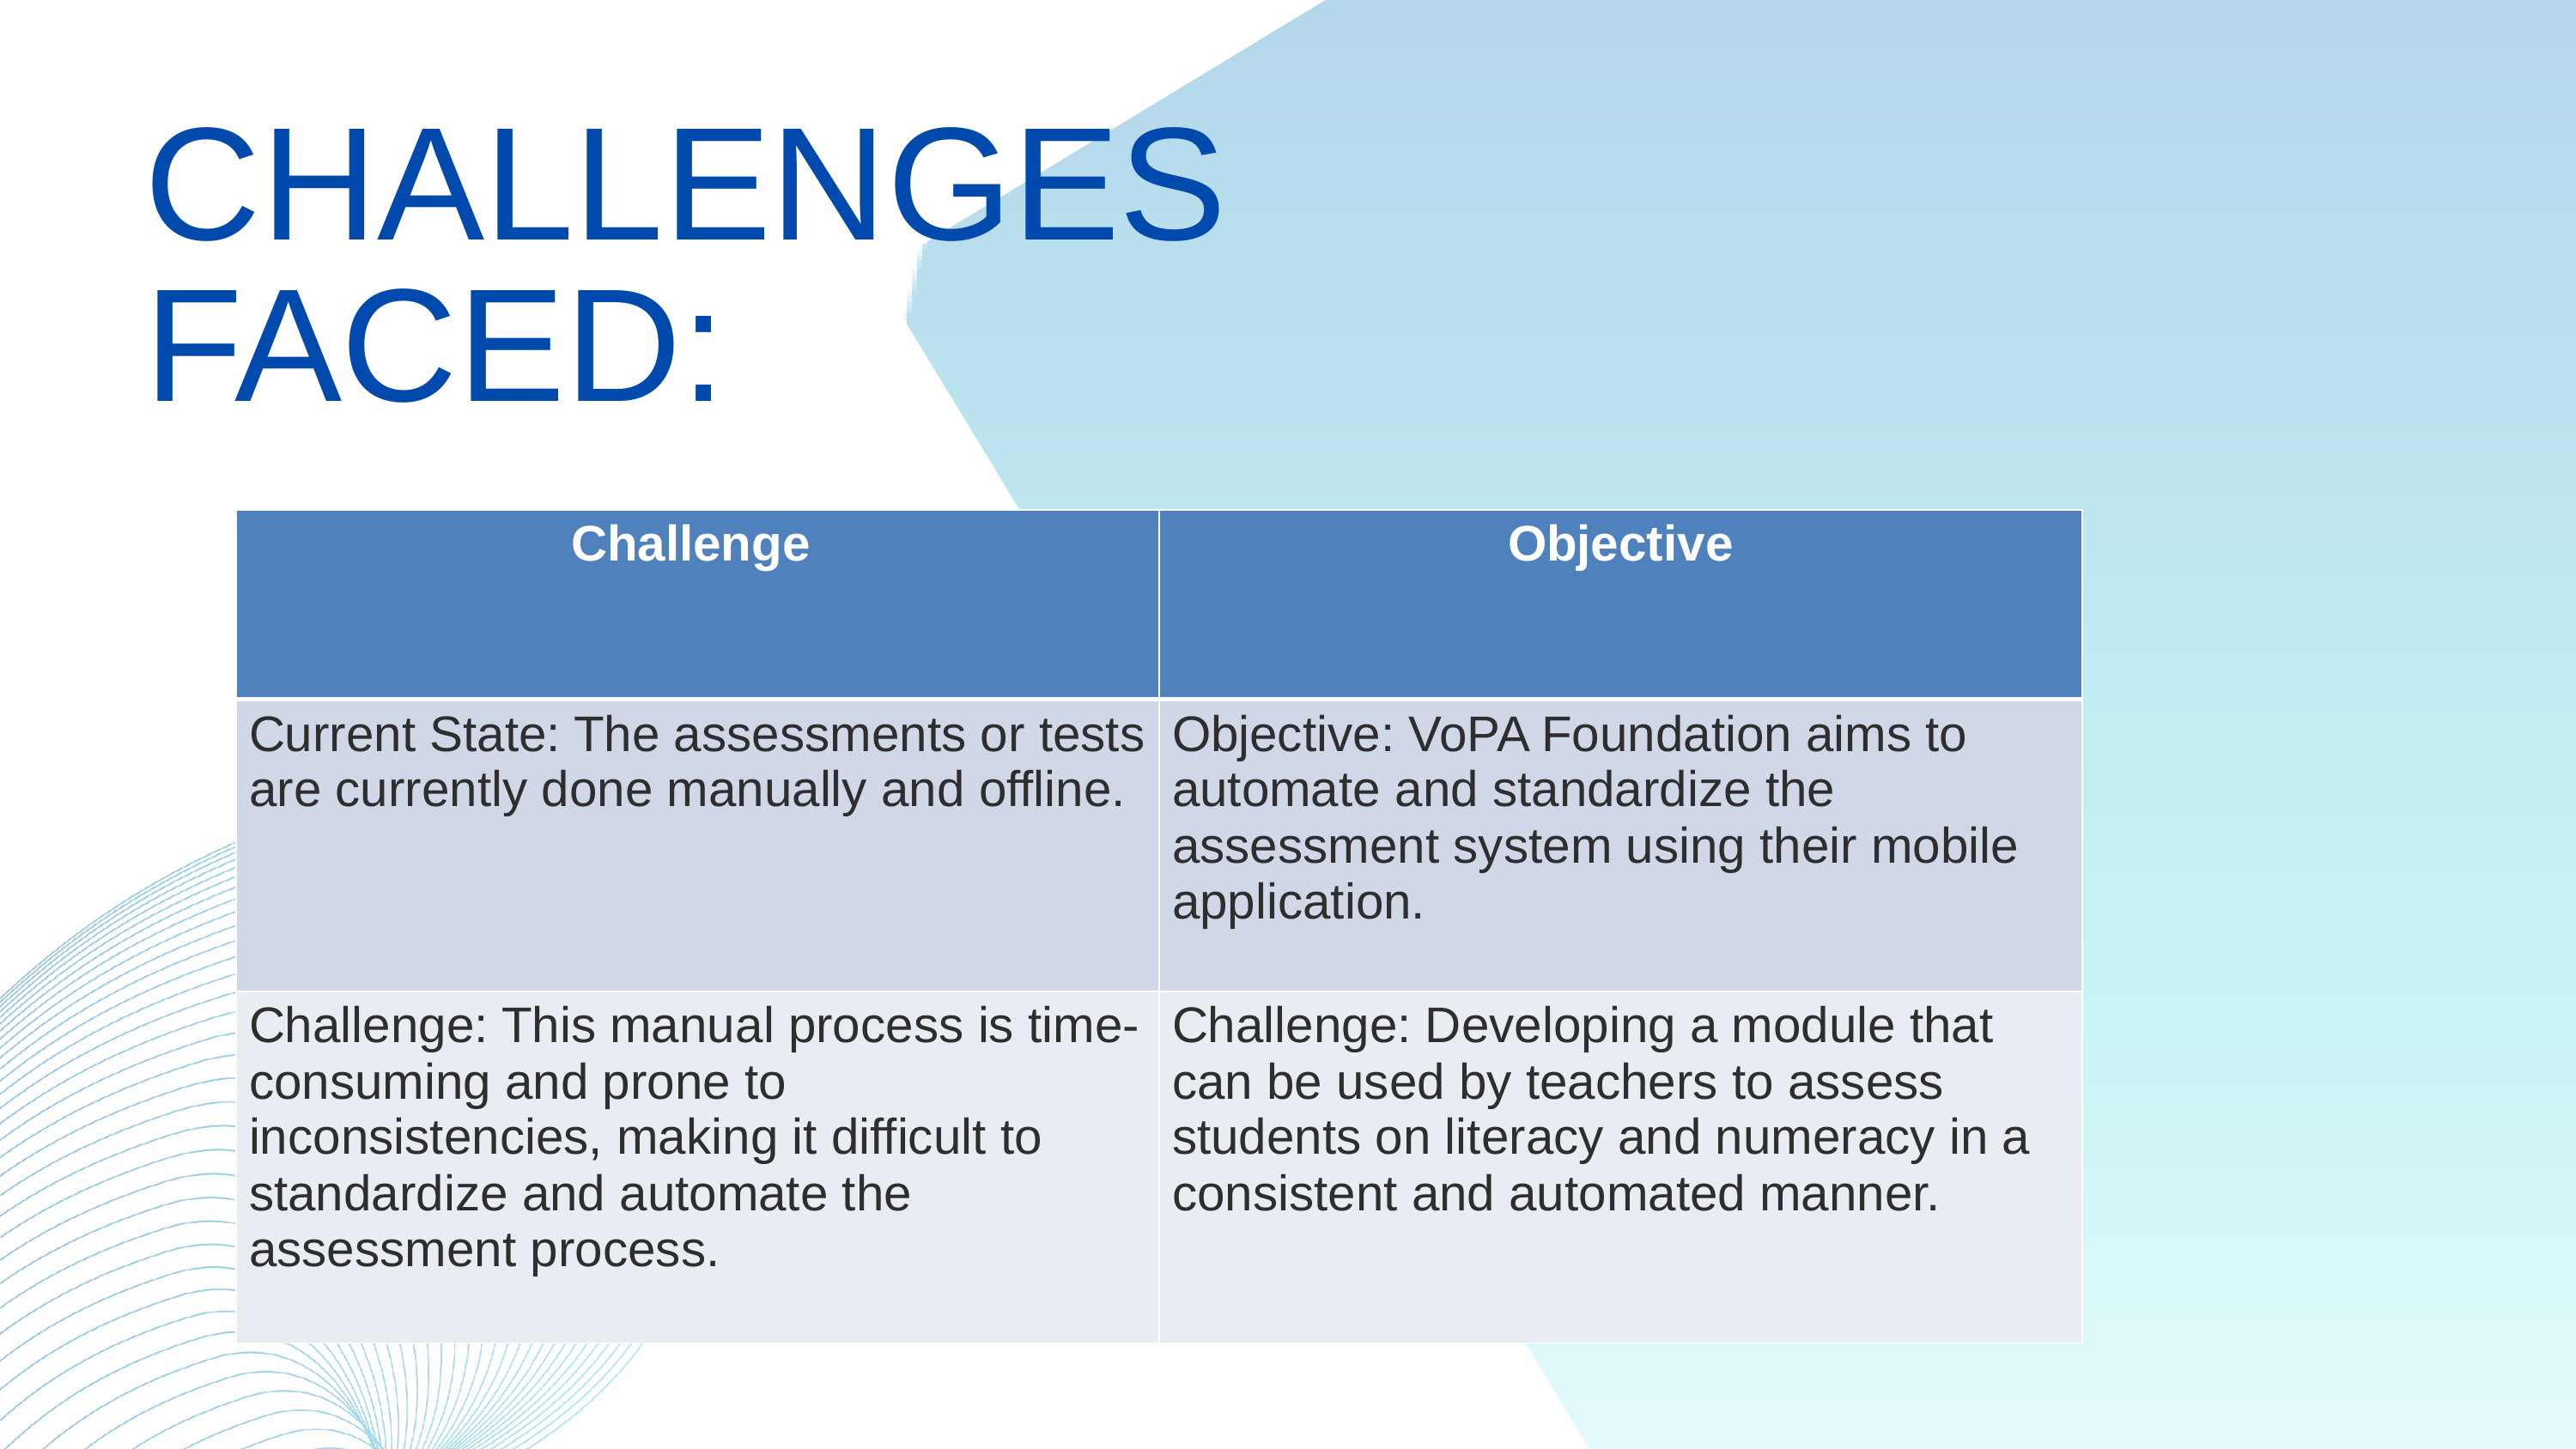

CHALLENGES FACED:
| Challenge | Objective |
| --- | --- |
| Current State: The assessments or tests are currently done manually and offline. | Objective: VoPA Foundation aims to automate and standardize the assessment system using their mobile application. |
| Challenge: This manual process is time-consuming and prone to inconsistencies, making it difficult to standardize and automate the assessment process. | Challenge: Developing a module that can be used by teachers to assess students on literacy and numeracy in a consistent and automated manner. |